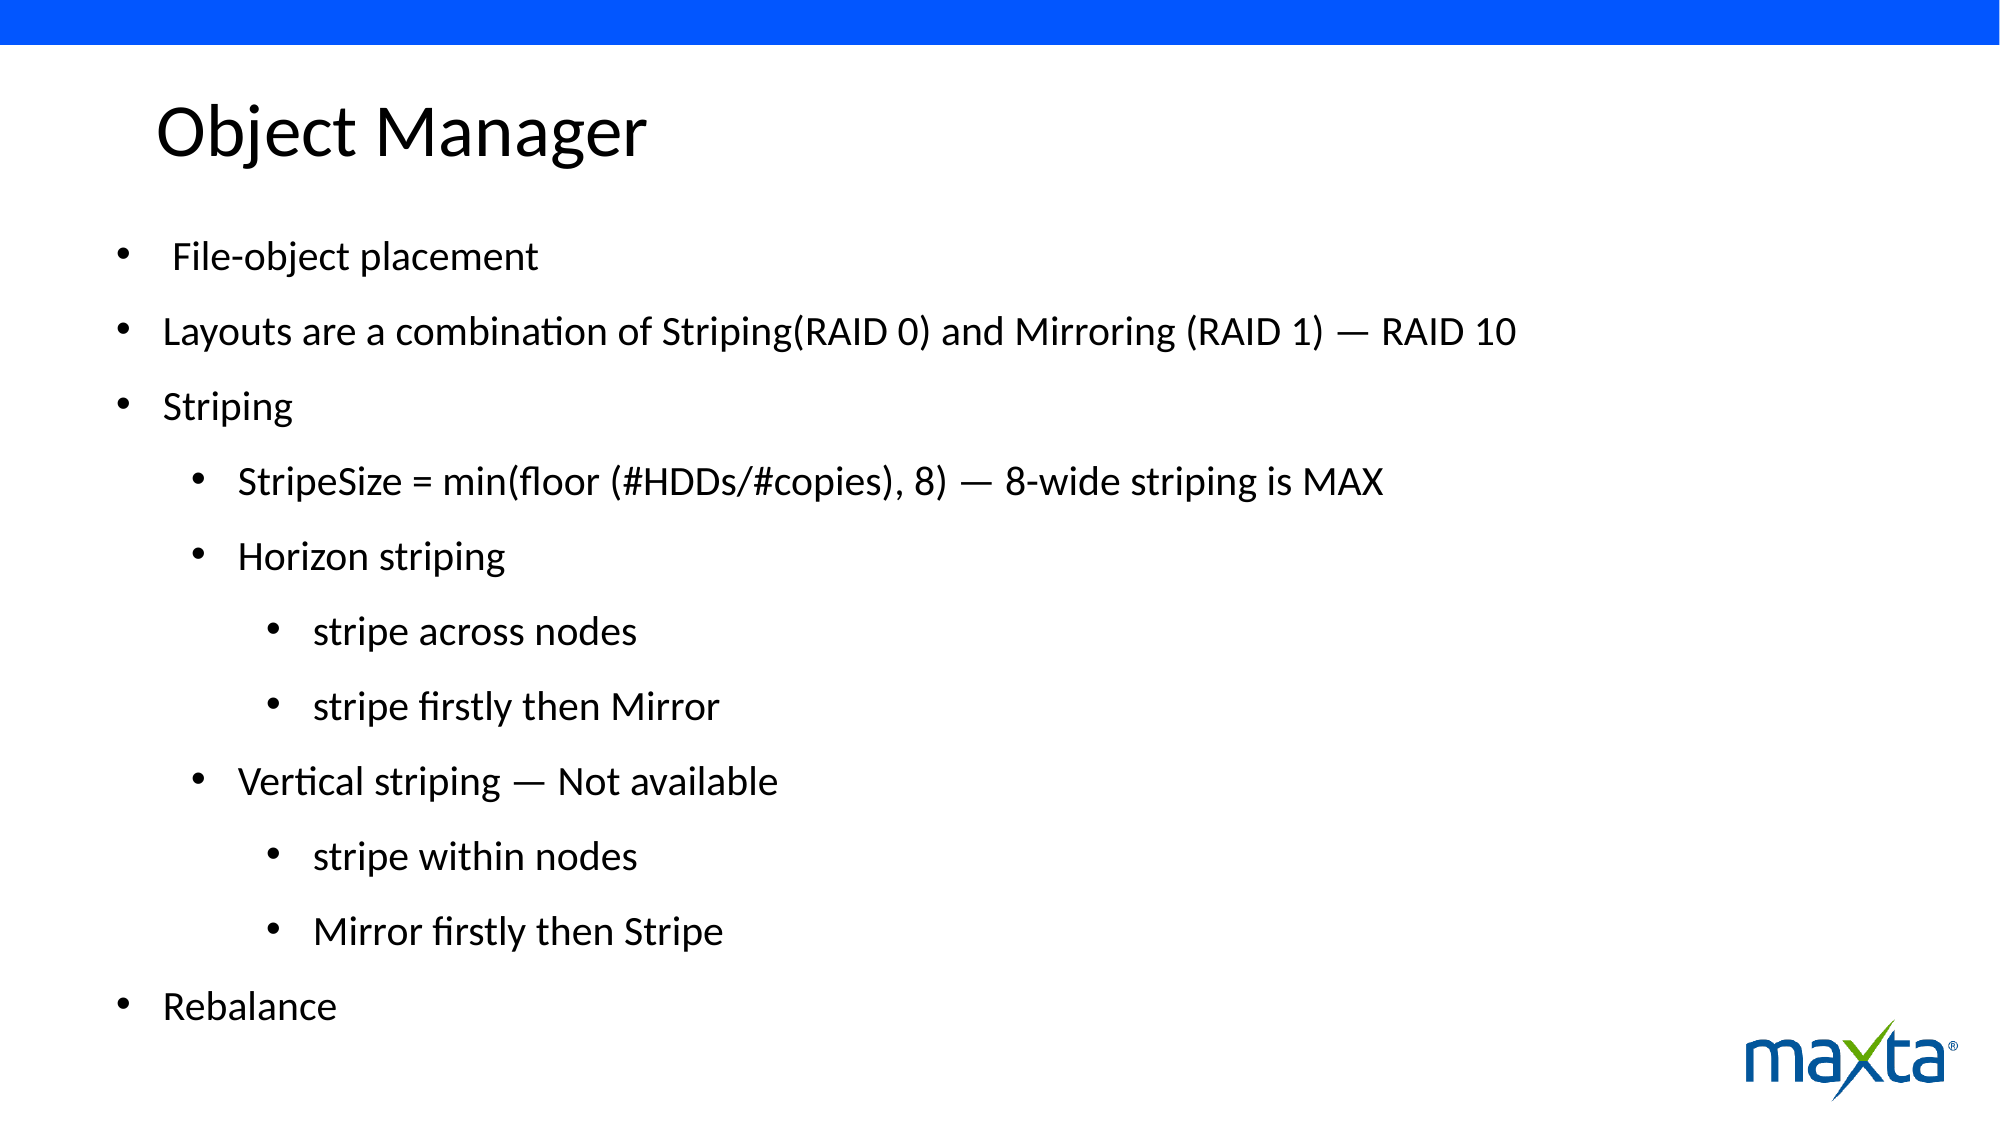

# Object Manager
File-object placement
Layouts are a combination of Striping(RAID 0) and Mirroring (RAID 1) — RAID 10
Striping
StripeSize = min(floor (#HDDs/#copies), 8) — 8-wide striping is MAX
Horizon striping
stripe across nodes
stripe firstly then Mirror
Vertical striping — Not available
stripe within nodes
Mirror firstly then Stripe
Rebalance